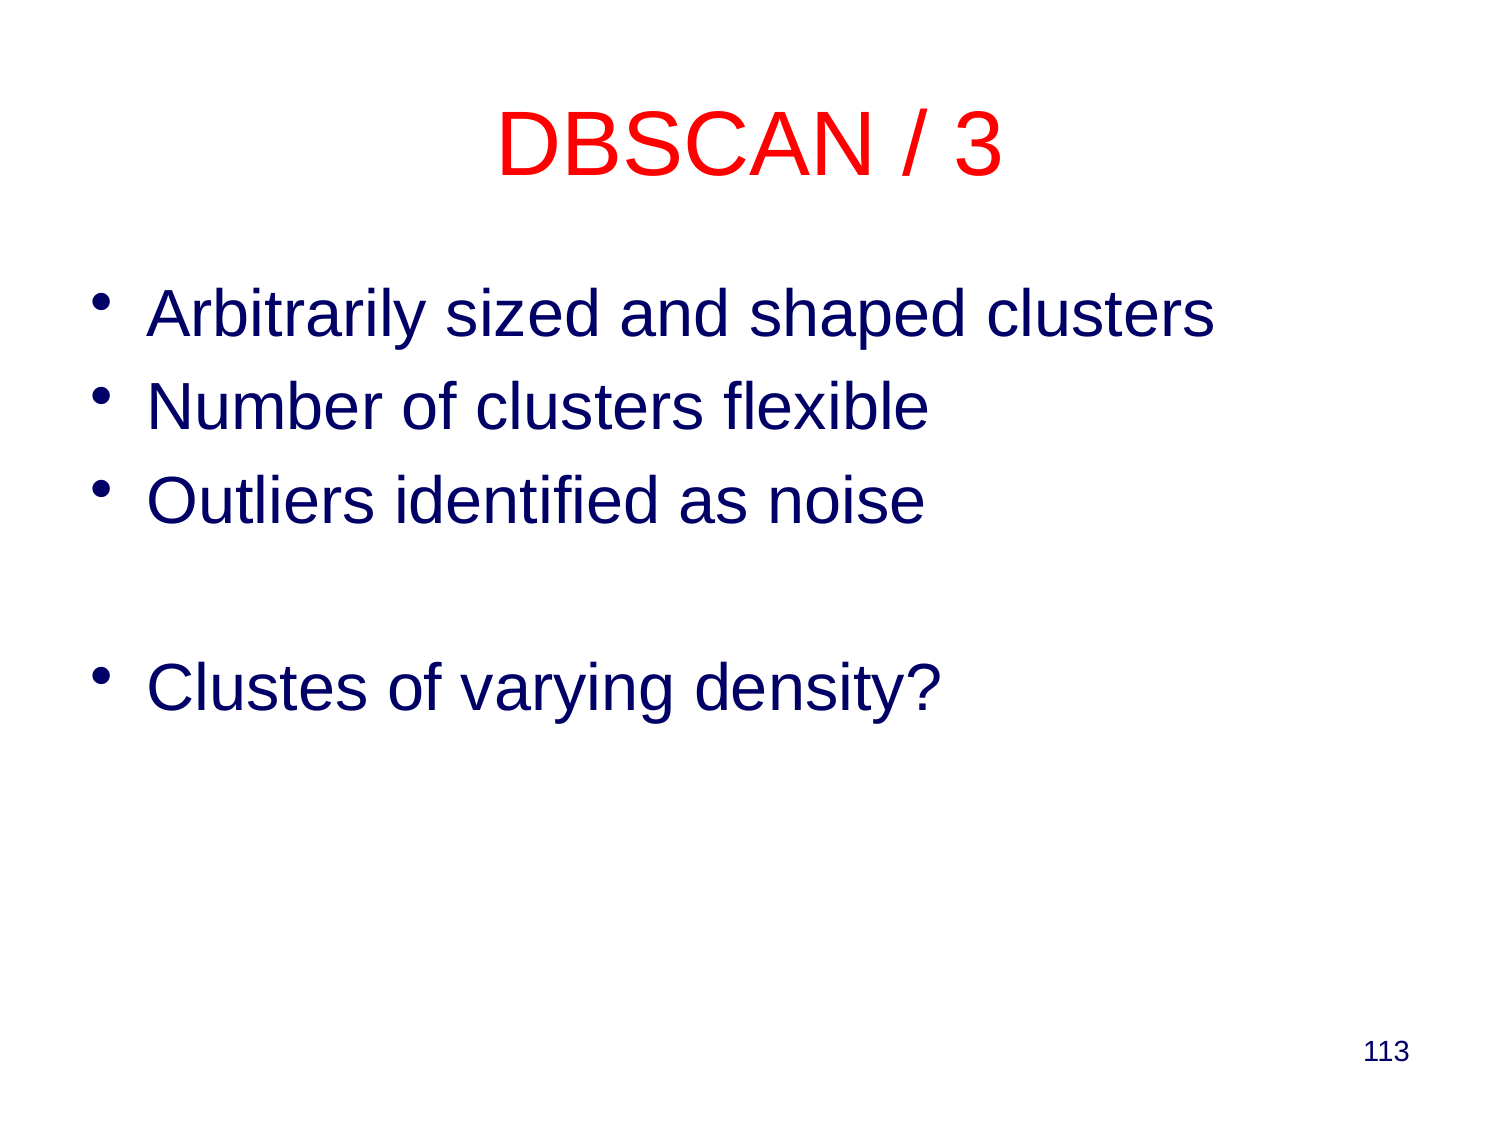

# DBSCAN / 3
Arbitrarily sized and shaped clusters
Number of clusters flexible
Outliers identified as noise

Clustes of varying density?
113